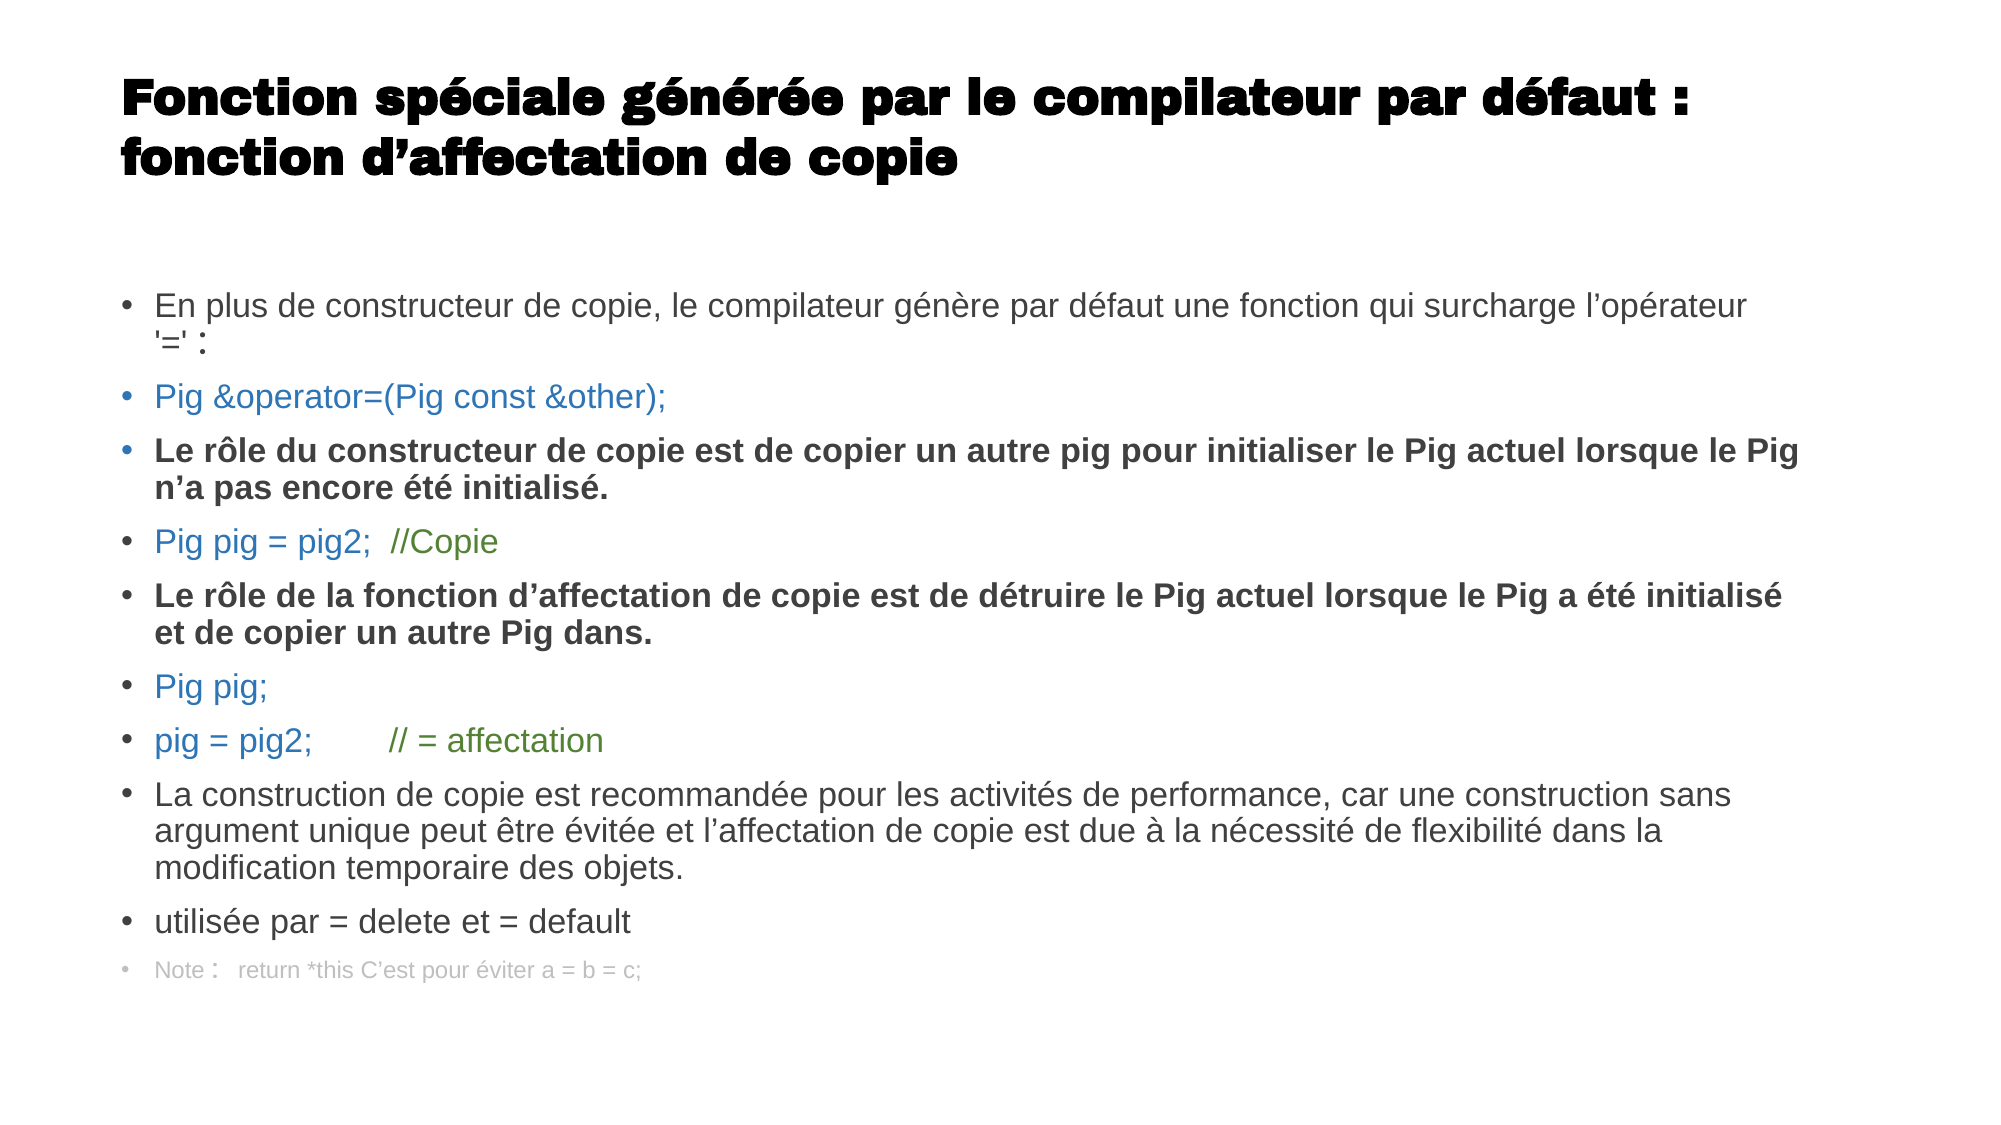

# Fonction spéciale générée par le compilateur par défaut : fonction d’affectation de copie

En plus de constructeur de copie, le compilateur génère par défaut une fonction qui surcharge l’opérateur '='：
Pig &operator=(Pig const &other);
Le rôle du constructeur de copie est de copier un autre pig pour initialiser le Pig actuel lorsque le Pig n’a pas encore été initialisé.
Pig pig = pig2;  //Copie
Le rôle de la fonction d’affectation de copie est de détruire le Pig actuel lorsque le Pig a été initialisé et de copier un autre Pig dans.
Pig pig;
pig = pig2;        // = affectation
La construction de copie est recommandée pour les activités de performance, car une construction sans argument unique peut être évitée et l’affectation de copie est due à la nécessité de flexibilité dans la modification temporaire des objets.
utilisée par = delete et = default
Note：return *this C’est pour éviter a = b = c;